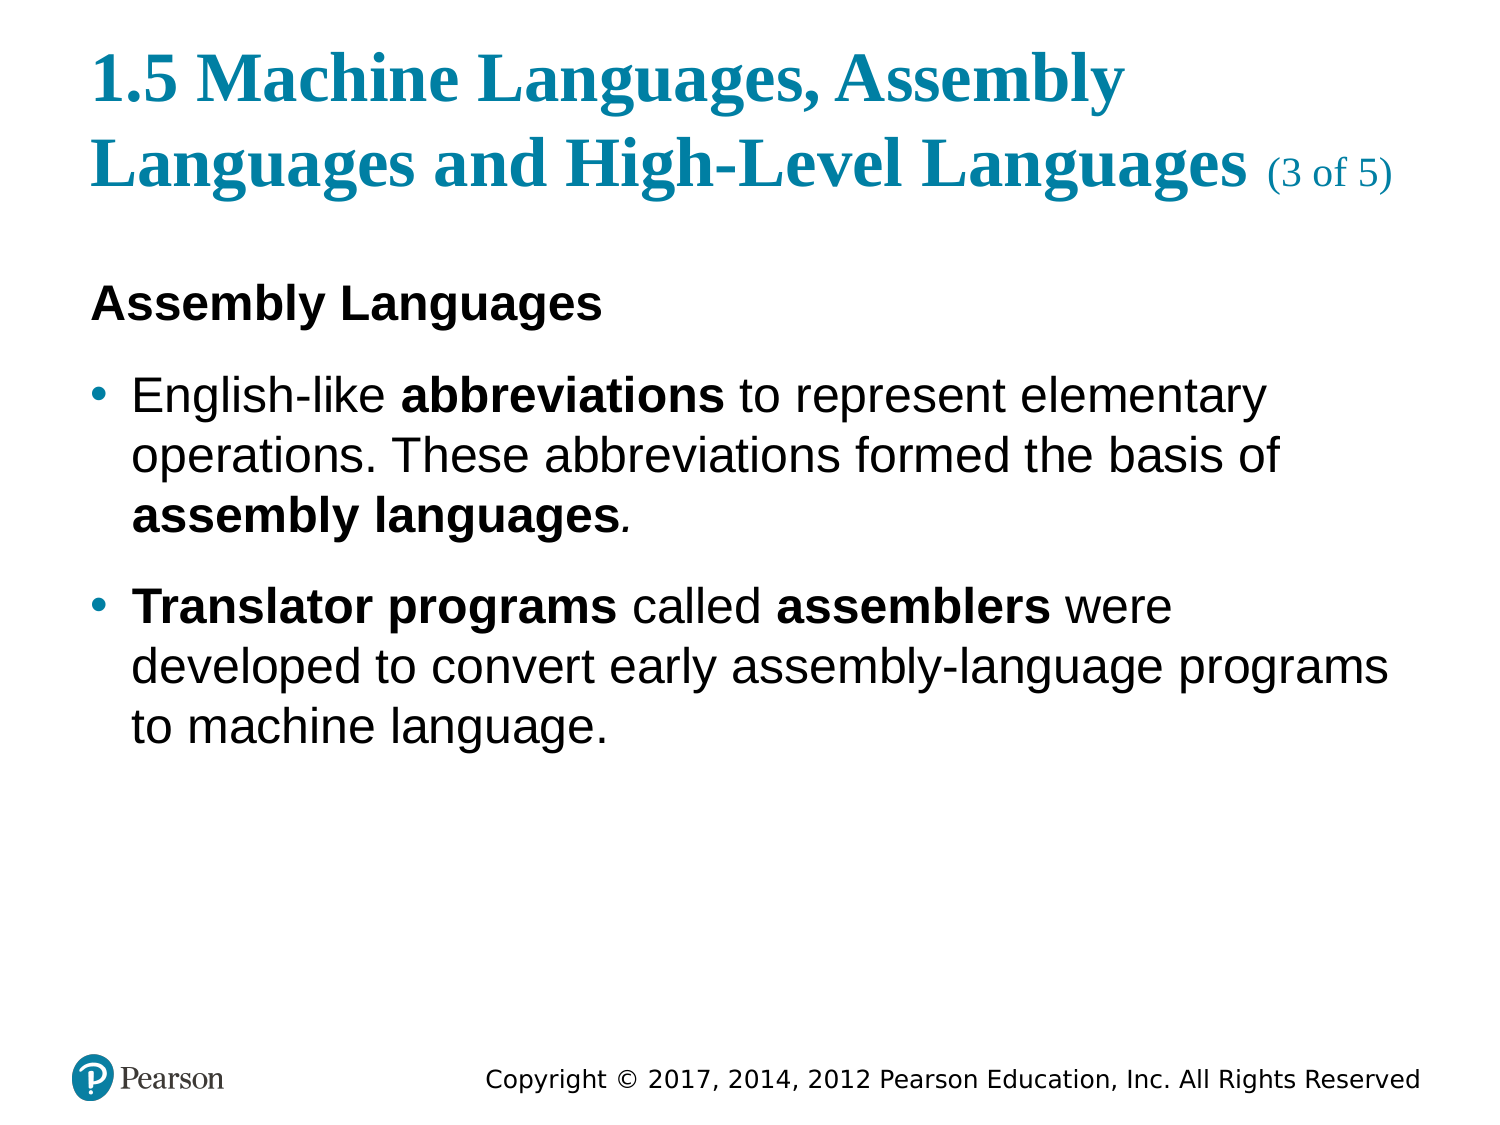

# 1.5 Machine Languages, Assembly Languages and High-Level Languages (3 of 5)
Assembly Languages
English-like abbreviations to represent elementary operations. These abbreviations formed the basis of assembly languages.
Translator programs called assemblers were developed to convert early assembly-language programs to machine language.